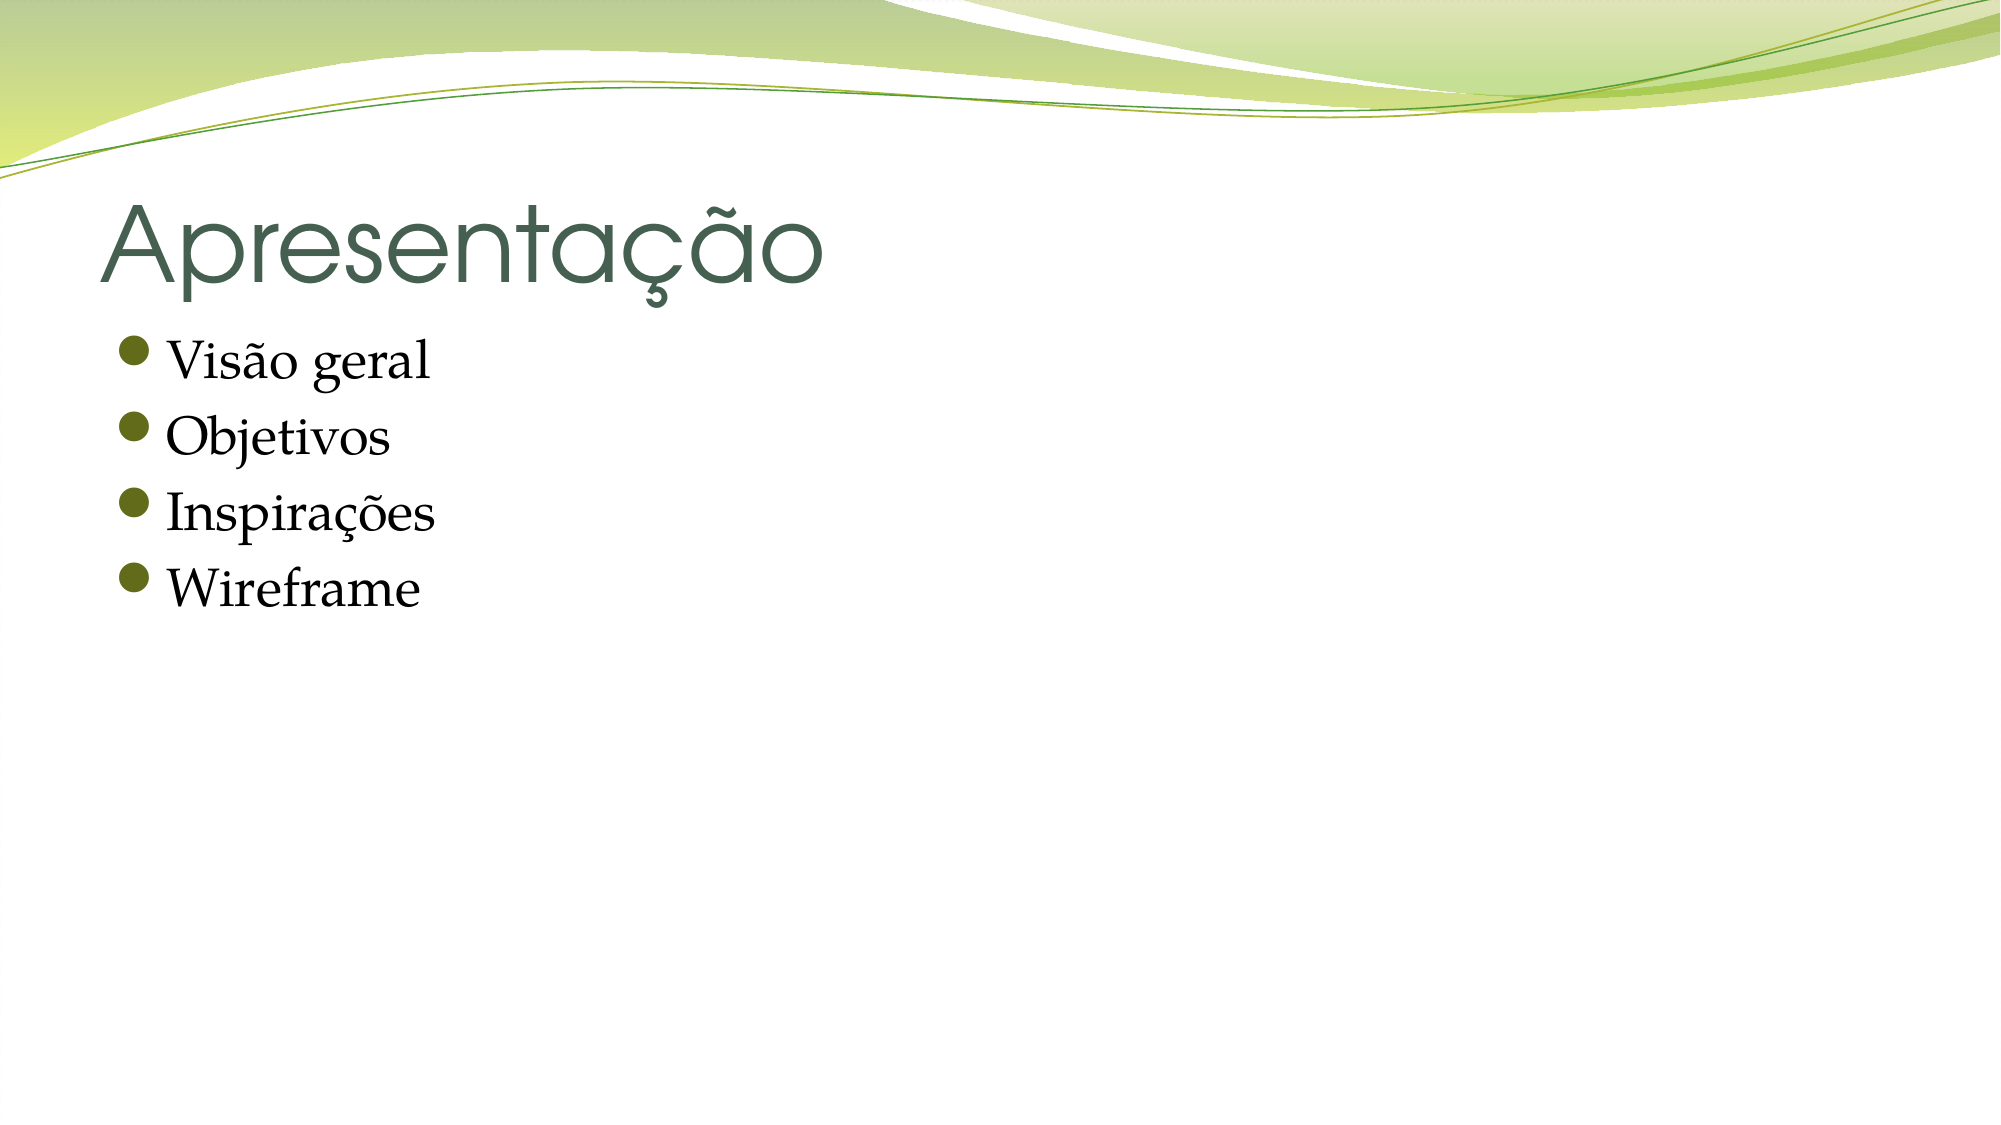

# Apresentação
Visão geral
Objetivos
Inspirações
Wireframe